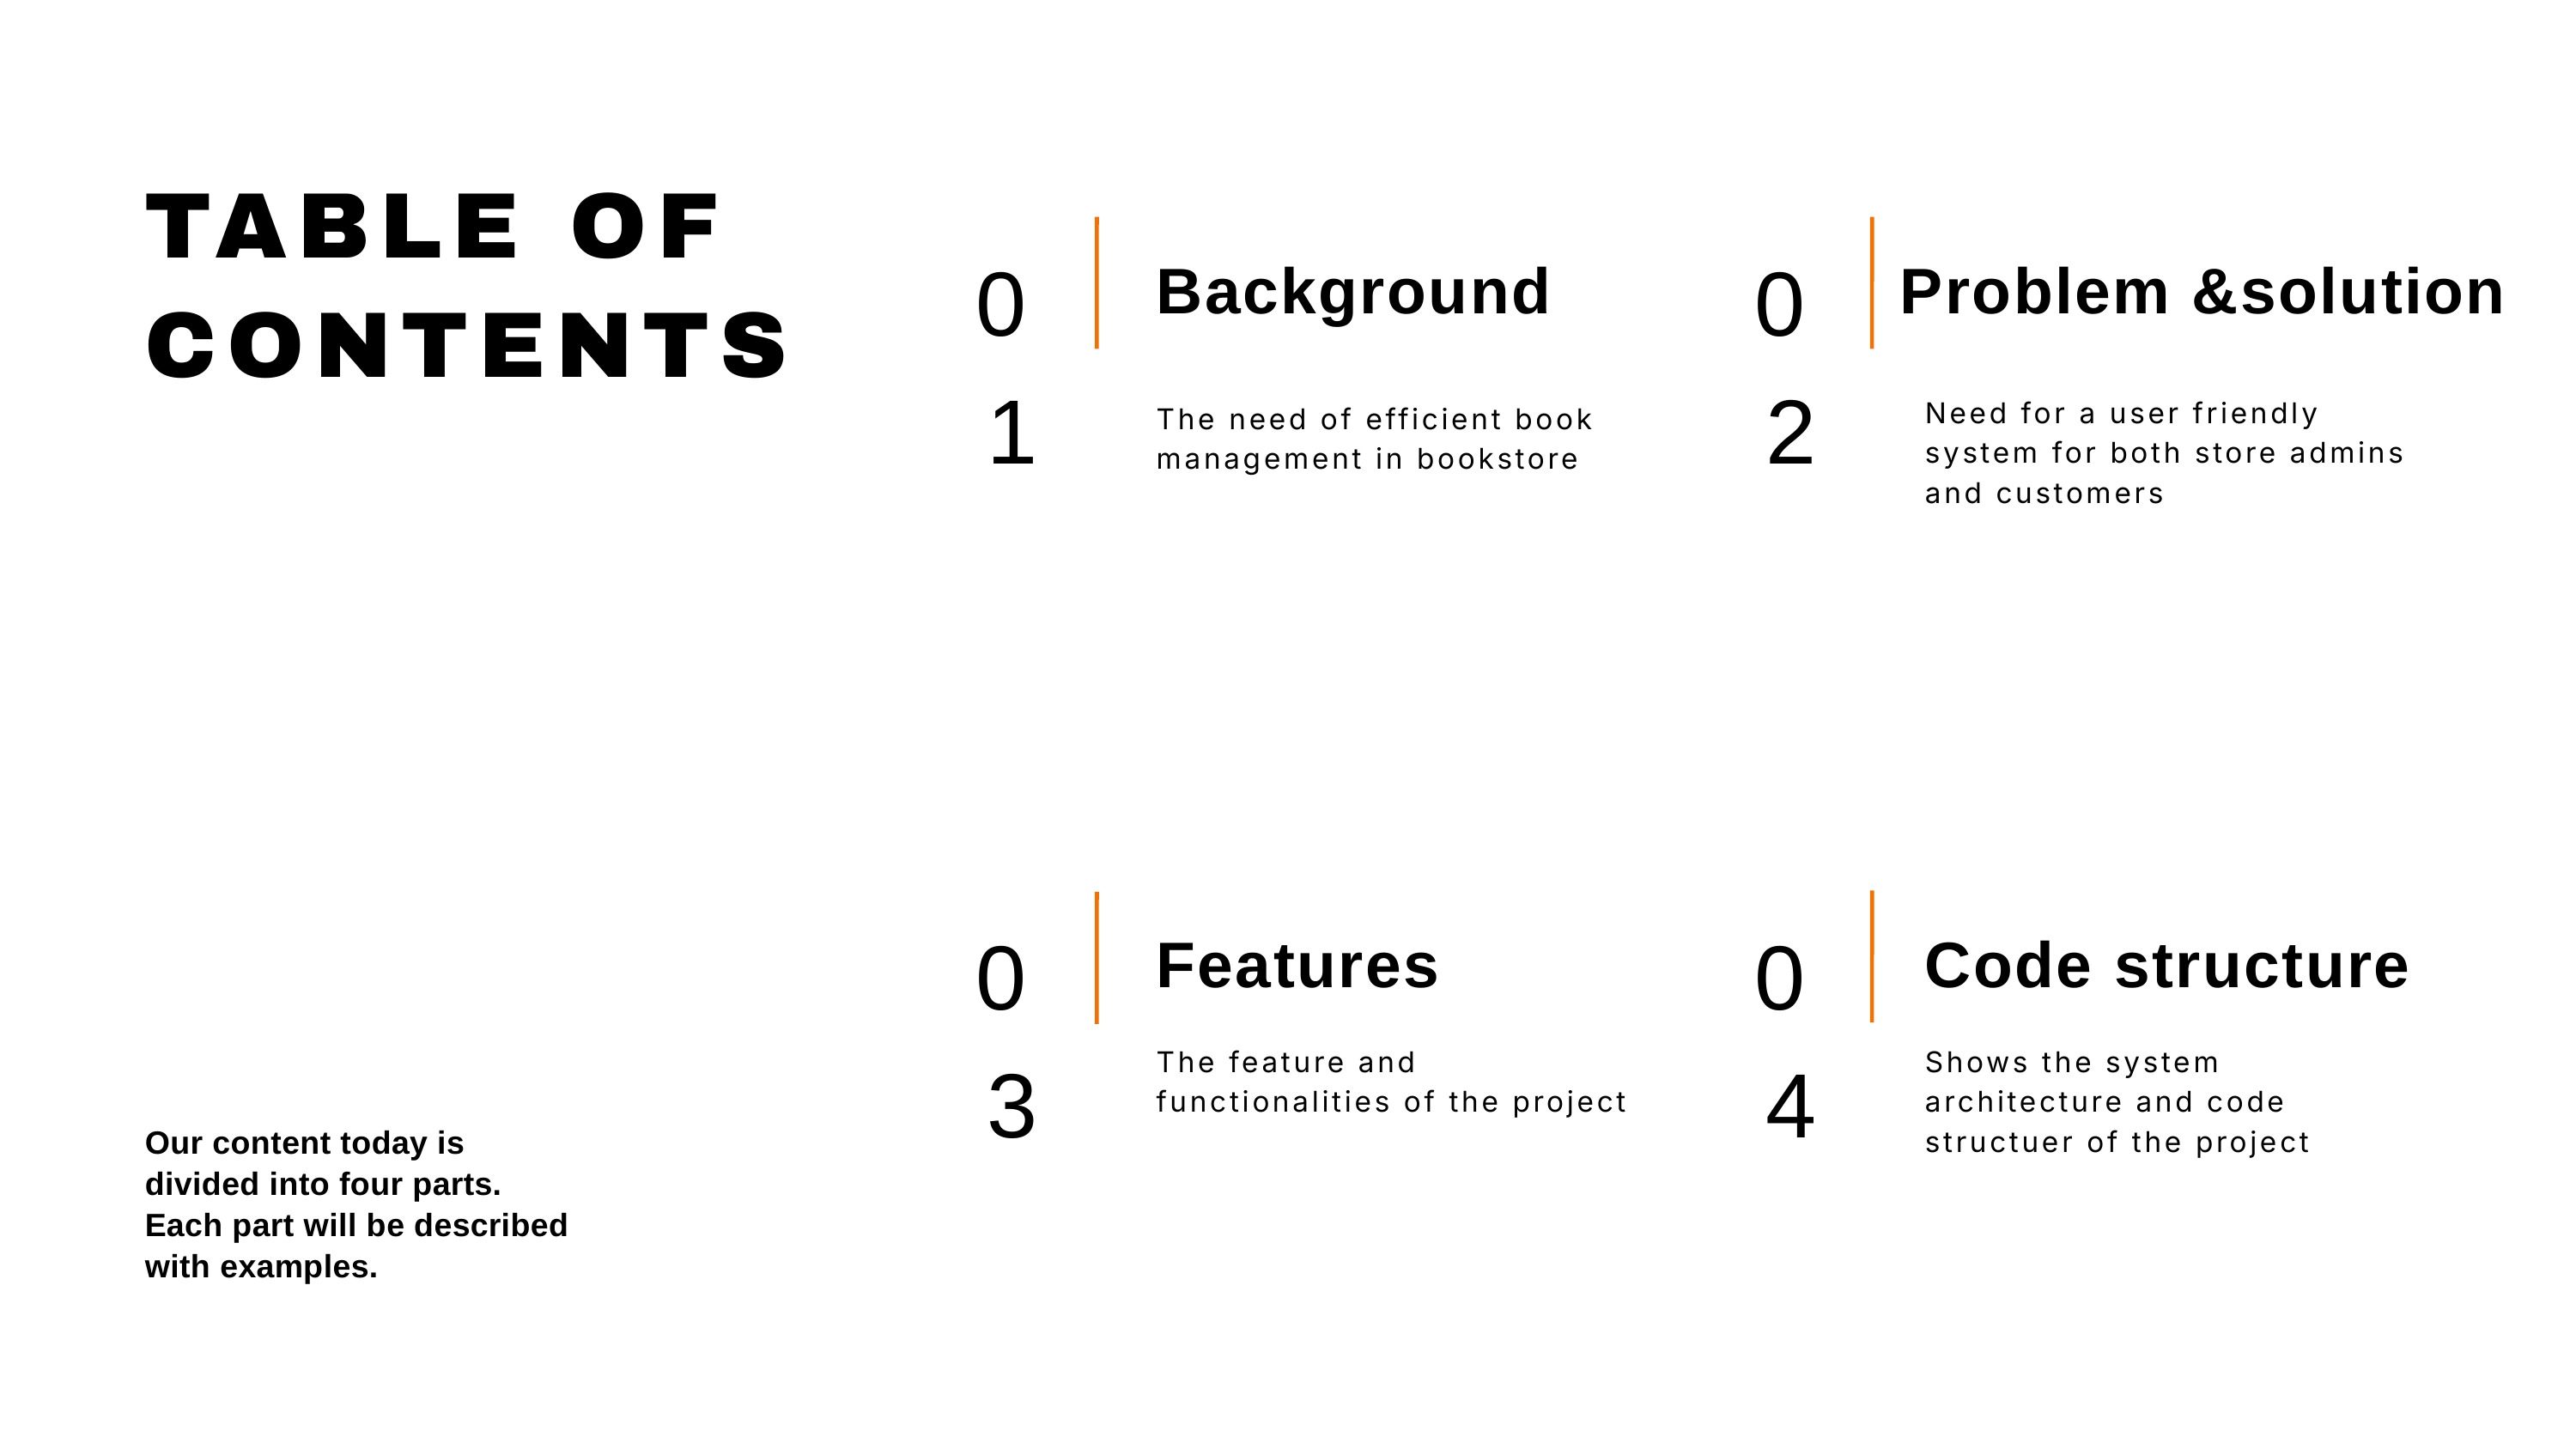

TABLE OF
CONTENTS
01
02
Background
Problem &solution

Need for a user friendly system for both store admins and customers
The need of efficient book management in bookstore
03
04
Features
Code structure

The feature and functionalities of the project
Shows the system architecture and code structuer of the project

Our content today is
divided into four parts.
Each part will be described
with examples.